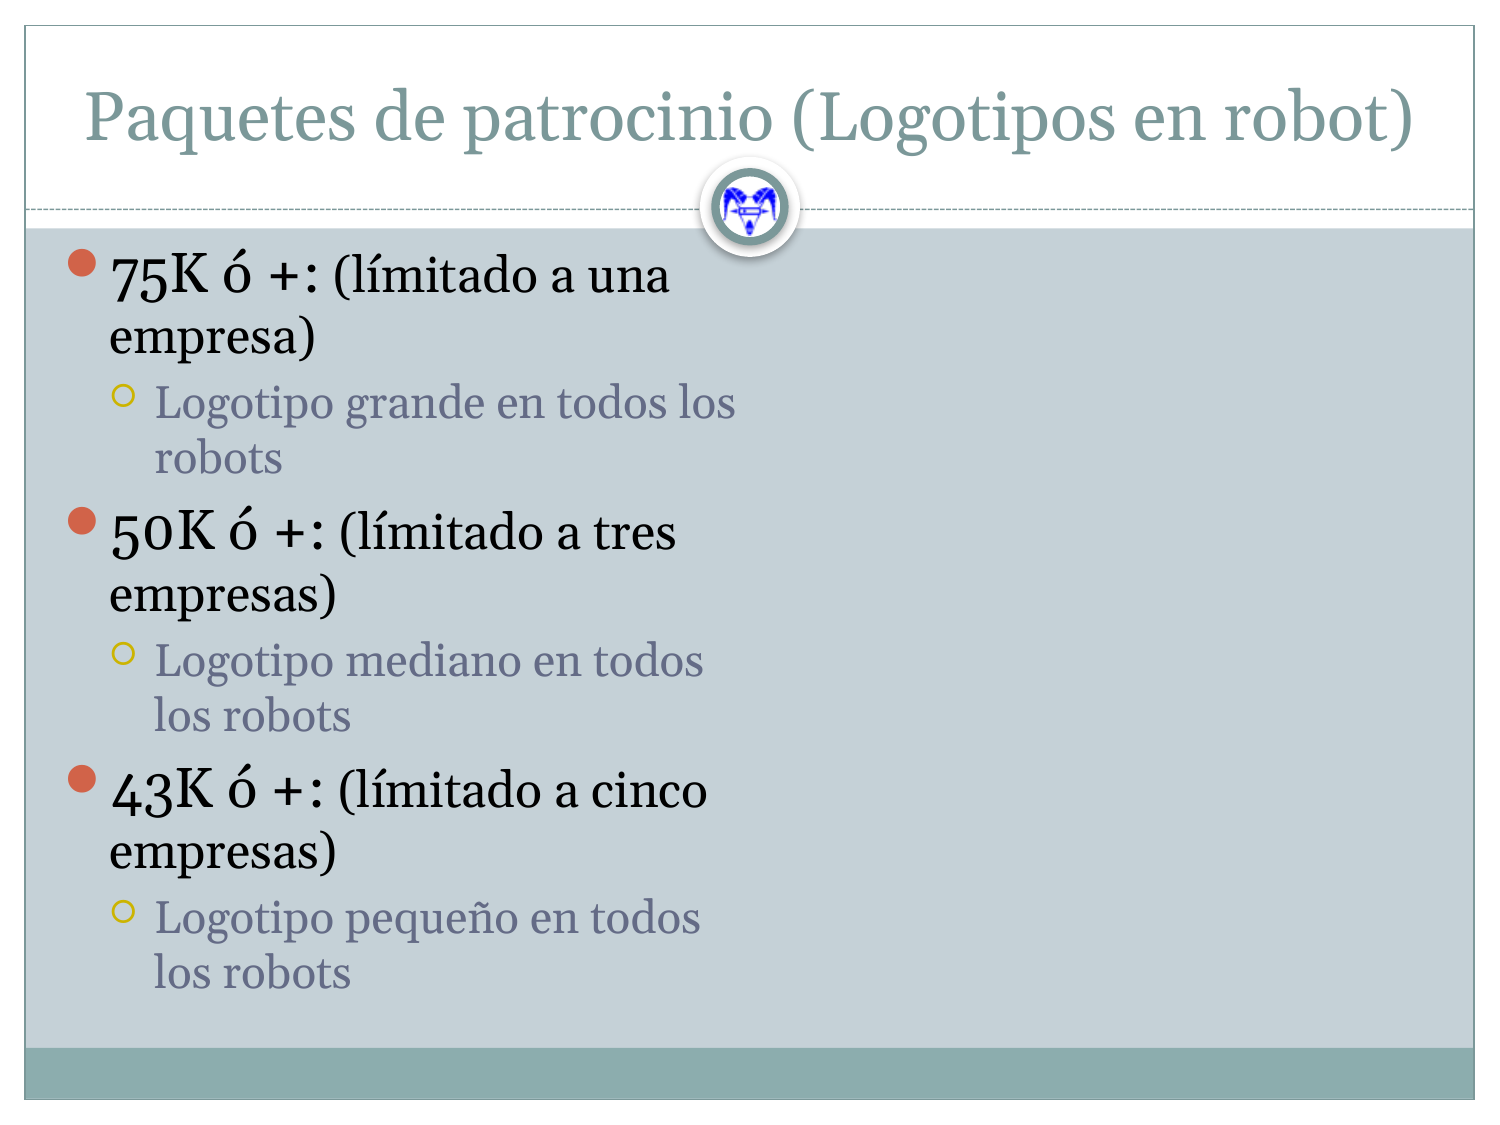

# Paquetes de patrocinio (Logotipos en robot)
75K ó +: (límitado a una empresa)
Logotipo grande en todos los robots
50K ó +: (límitado a tres empresas)
Logotipo mediano en todos los robots
43K ó +: (límitado a cinco empresas)
Logotipo pequeño en todos los robots